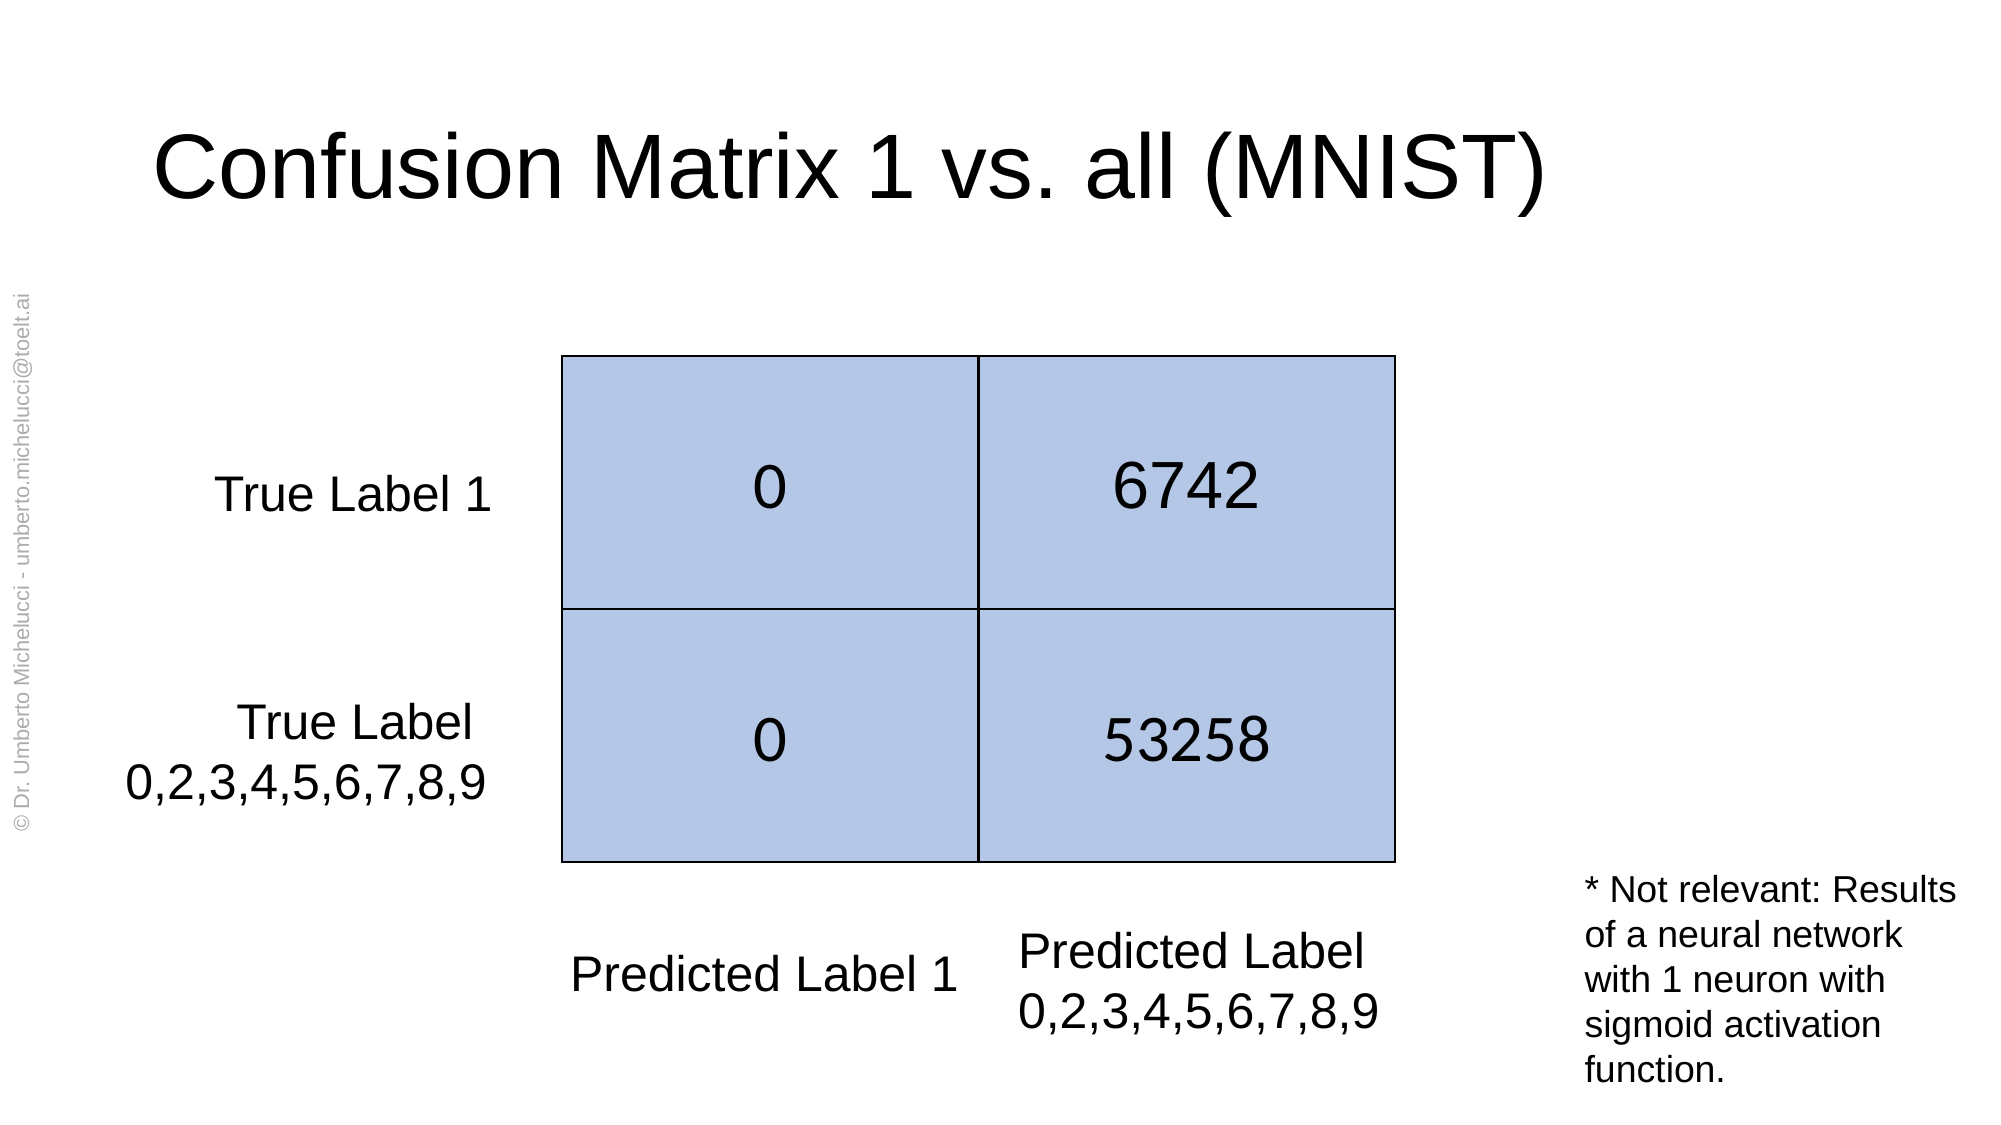

# Confusion Matrix 1 vs. all (MNIST)
6742
0
True Label 1
© Dr. Umberto Michelucci - umberto.michelucci@toelt.ai
53258
0
True Label
0,2,3,4,5,6,7,8,9
* Not relevant: Results of a neural network with 1 neuron with sigmoid activation function.
Predicted Label
0,2,3,4,5,6,7,8,9
Predicted Label 1